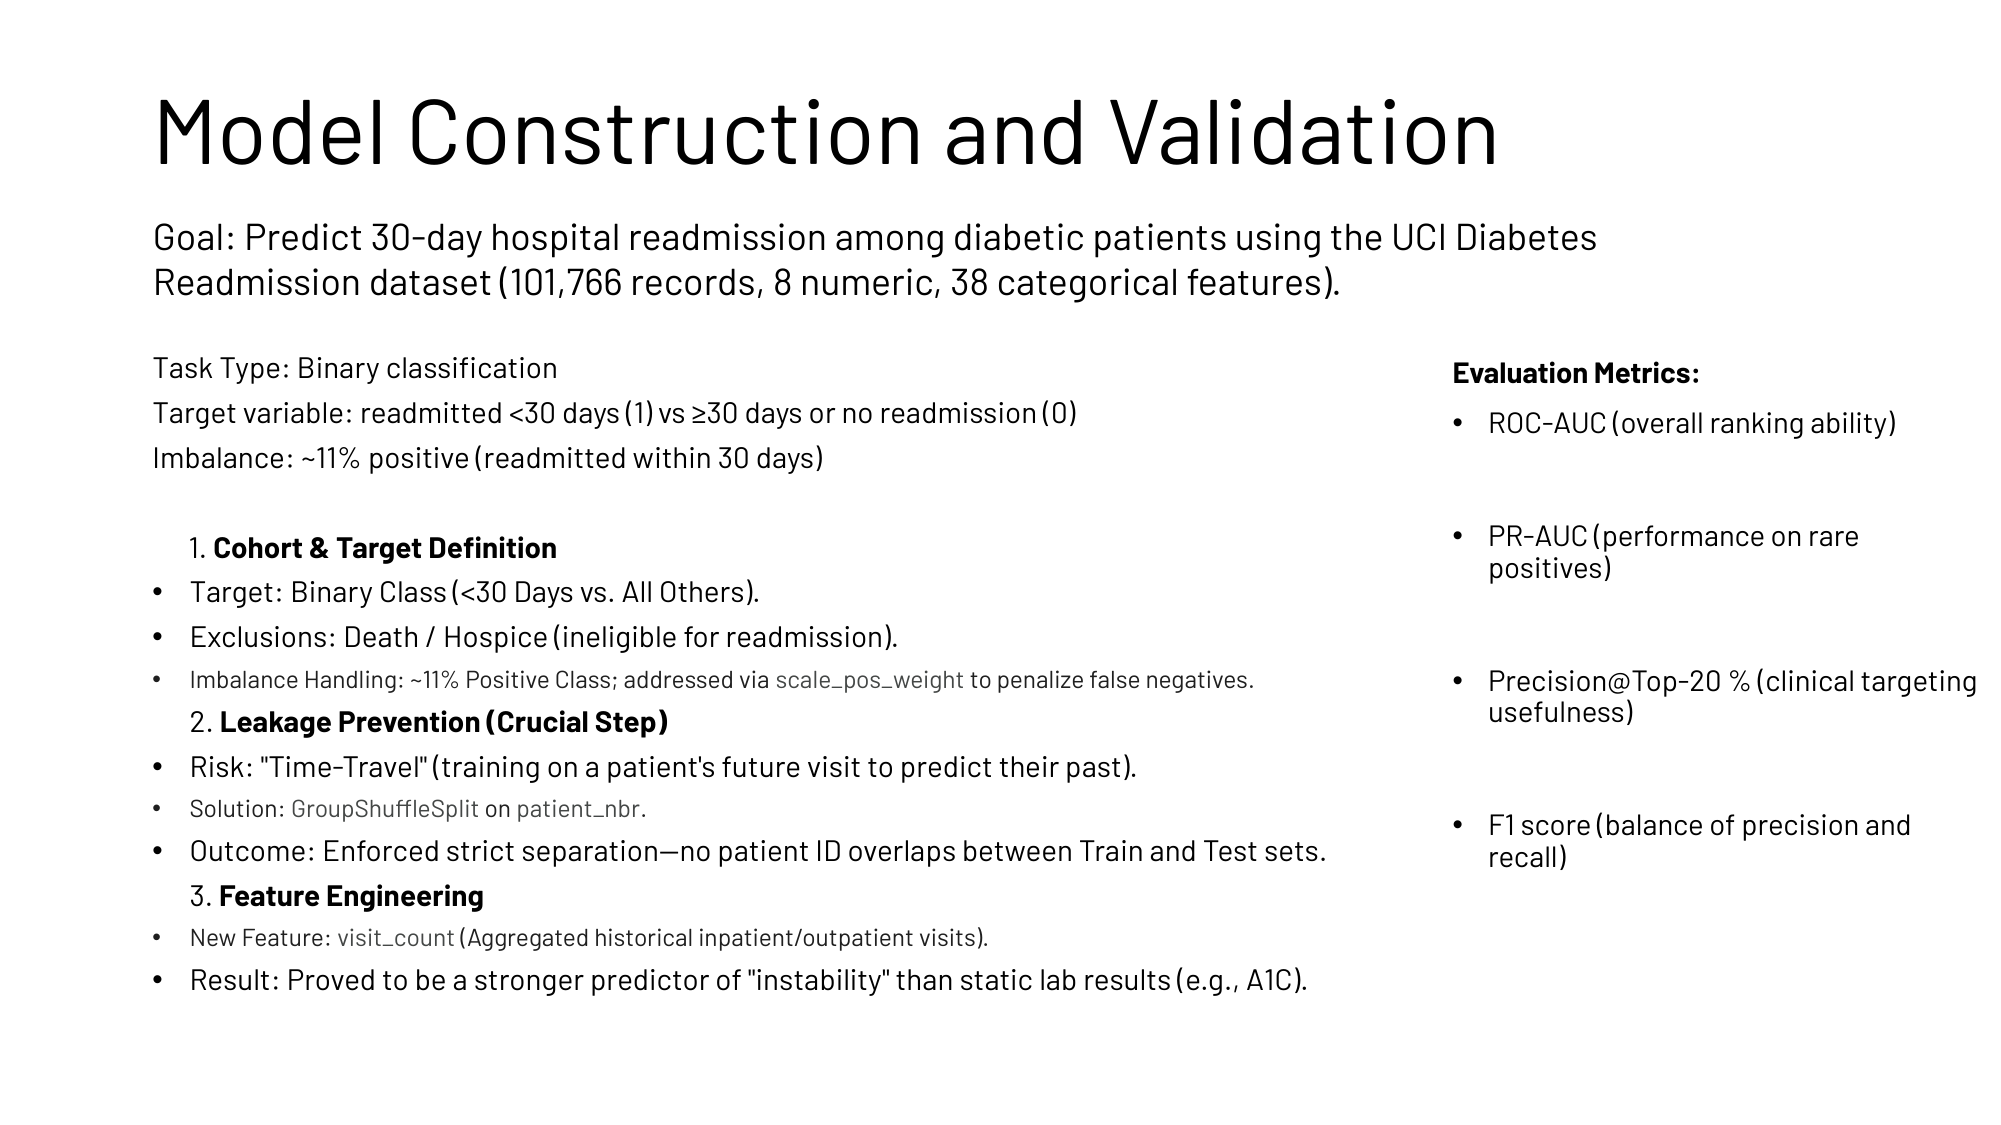

# Model Construction and Validation
Goal: Predict 30-day hospital readmission among diabetic patients using the UCI Diabetes Readmission dataset (101,766 records, 8 numeric, 38 categorical features).

Task Type: Binary classification
Target variable: readmitted <30 days (1) vs ≥30 days or no readmission (0)
Imbalance: ~11% positive (readmitted within 30 days)

      1. Cohort & Target Definition
Target: Binary Class (<30 Days vs. All Others).
Exclusions: Death / Hospice (ineligible for readmission).
Imbalance Handling: ~11% Positive Class; addressed via scale_pos_weight to penalize false negatives.
2. Leakage Prevention (Crucial Step)
Risk: "Time-Travel" (training on a patient's future visit to predict their past).
Solution: GroupShuffleSplit on patient_nbr.
Outcome: Enforced strict separation—no patient ID overlaps between Train and Test sets.
3. Feature Engineering
New Feature: visit_count (Aggregated historical inpatient/outpatient visits).
Result: Proved to be a stronger predictor of "instability" than static lab results (e.g., A1C).

Evaluation Metrics:
ROC-AUC (overall ranking ability)
PR-AUC (performance on rare positives)
Precision@Top-20 % (clinical targeting usefulness)
F1 score (balance of precision and recall)